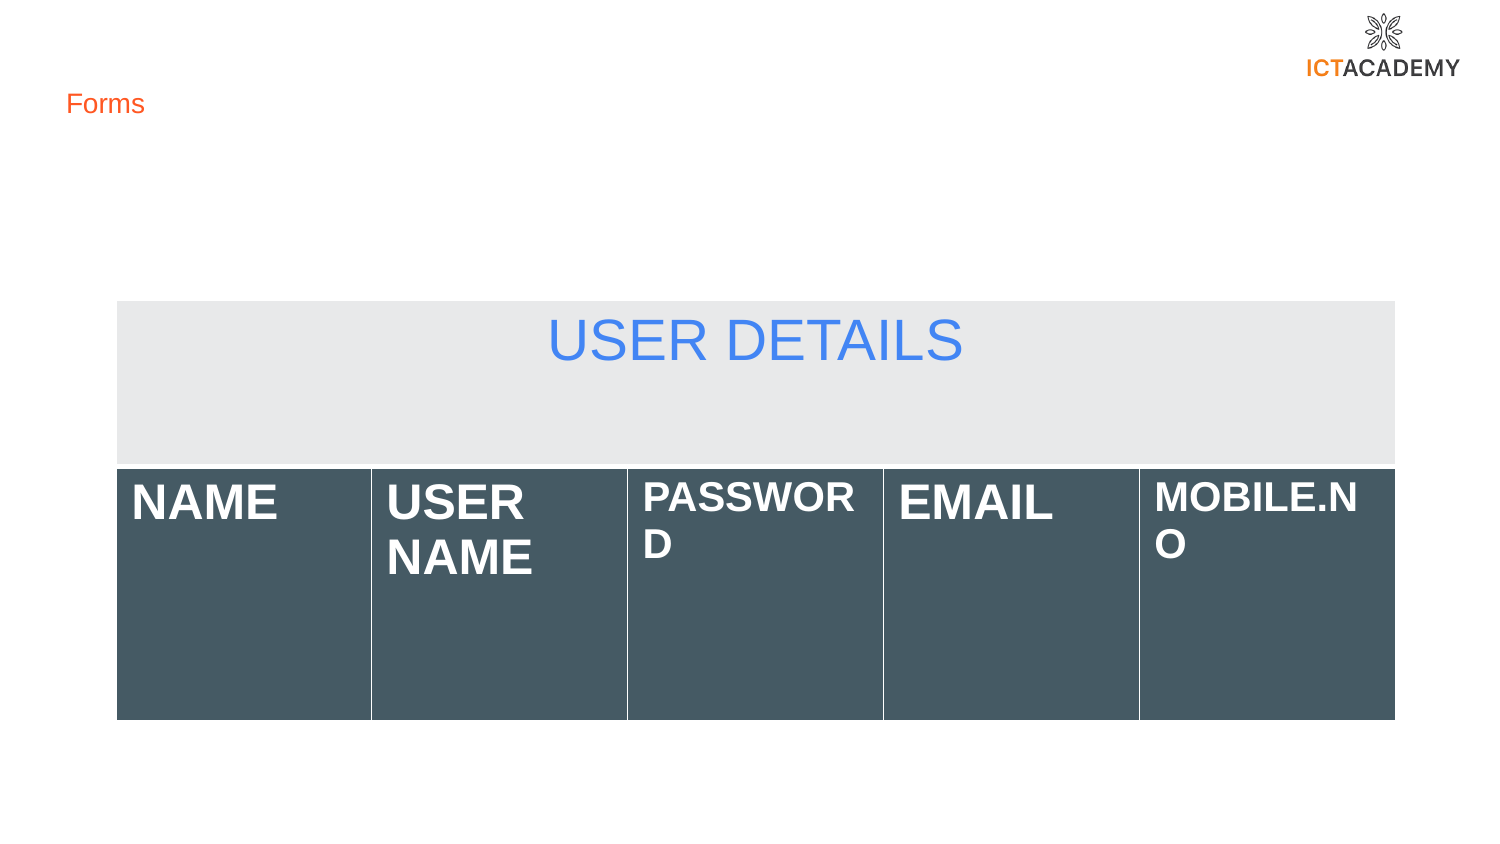

# Forms

| USER DETAILS |  |  |  |  |
| --- | --- | --- | --- | --- |
| NAME | USER NAME | PASSWORD | EMAIL | MOBILE.NO |